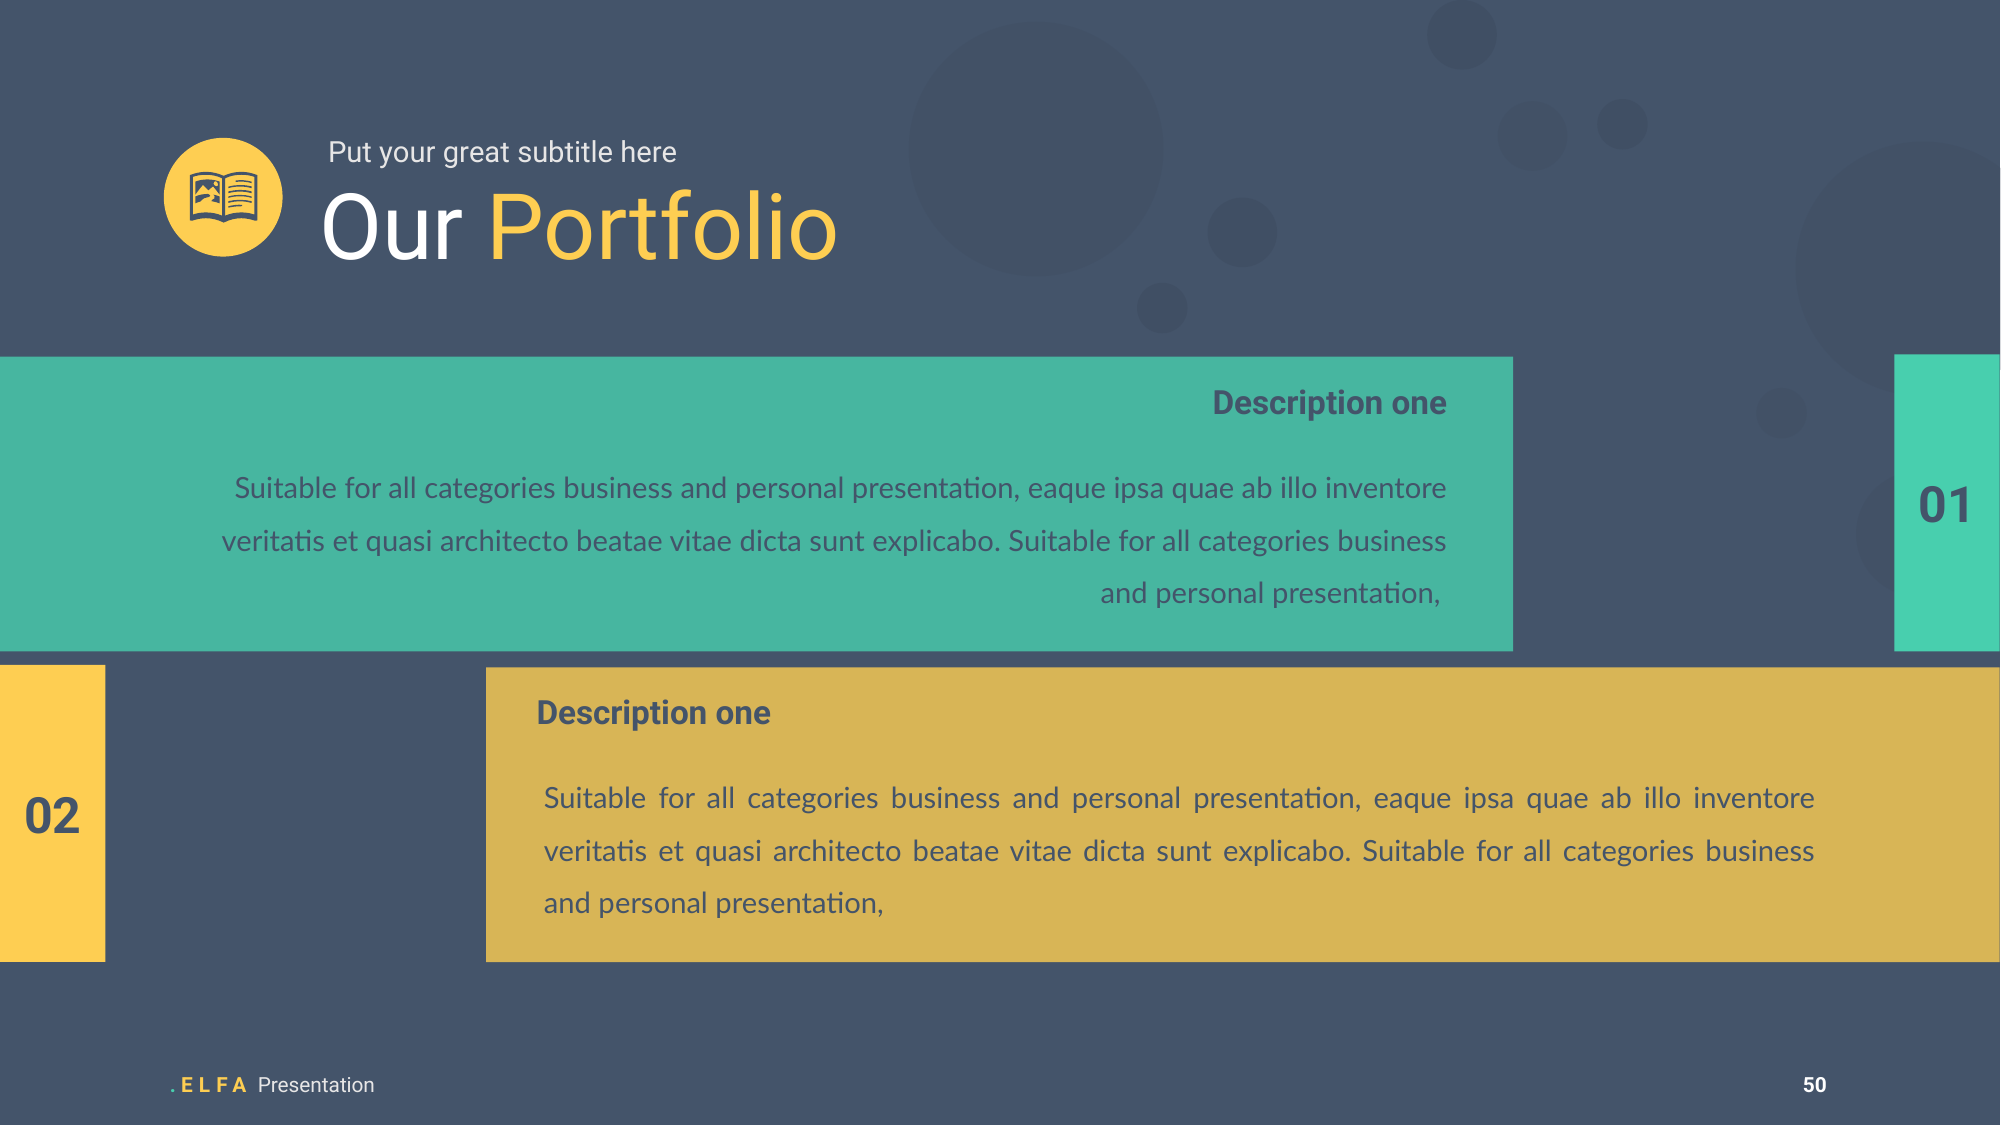

Put your great subtitle here

Our Portfolio

01

Description one
Suitable for all categories business and personal presentation, eaque ipsa quae ab illo inventore veritatis et quasi architecto beatae vitae dicta sunt explicabo. Suitable for all categories business and personal presentation,

02

Description one
Suitable for all categories business and personal presentation, eaque ipsa quae ab illo inventore veritatis et quasi architecto beatae vitae dicta sunt explicabo. Suitable for all categories business and personal presentation,